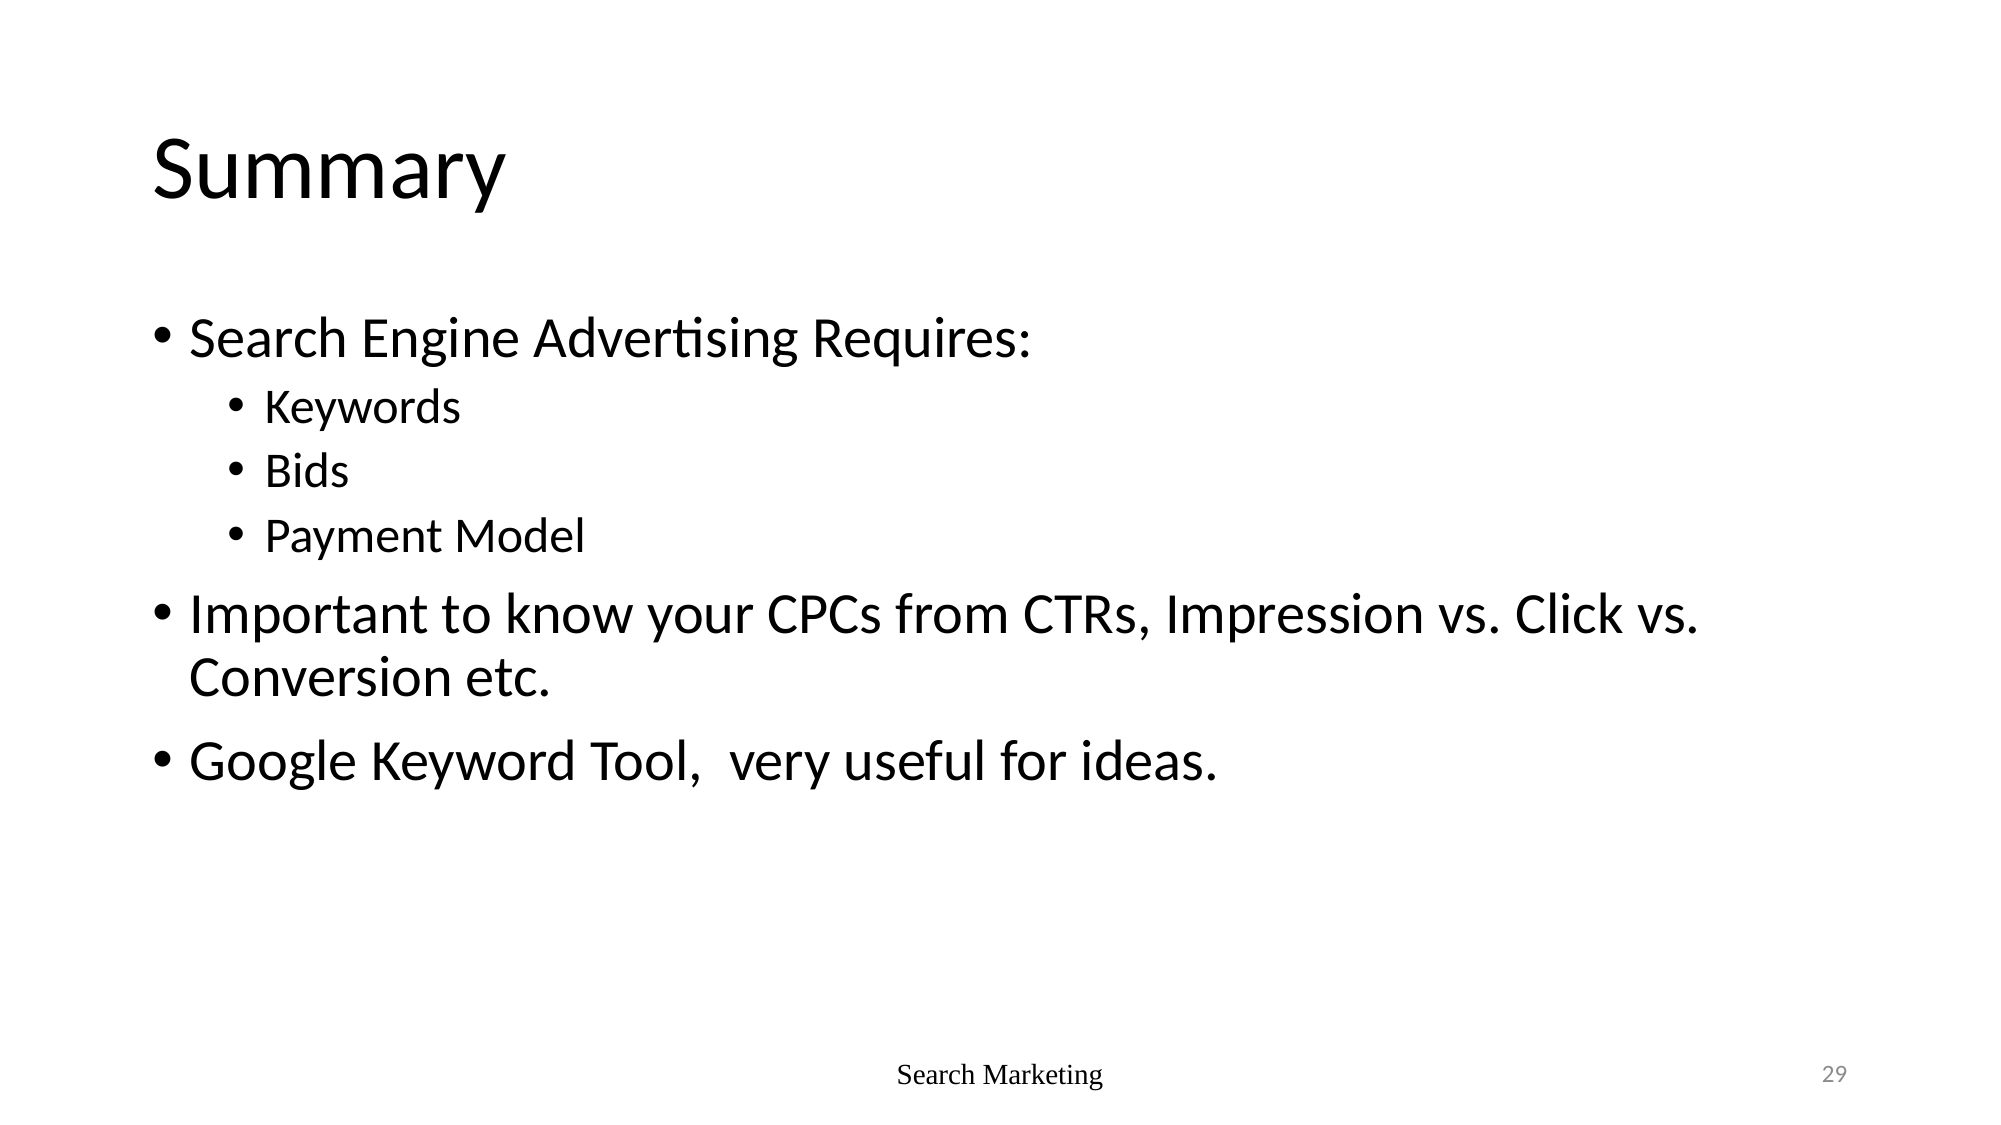

# Summary
Search Engine Advertising Requires:
Keywords
Bids
Payment Model
Important to know your CPCs from CTRs, Impression vs. Click vs. Conversion etc.
Google Keyword Tool,  very useful for ideas.
Search Marketing
29